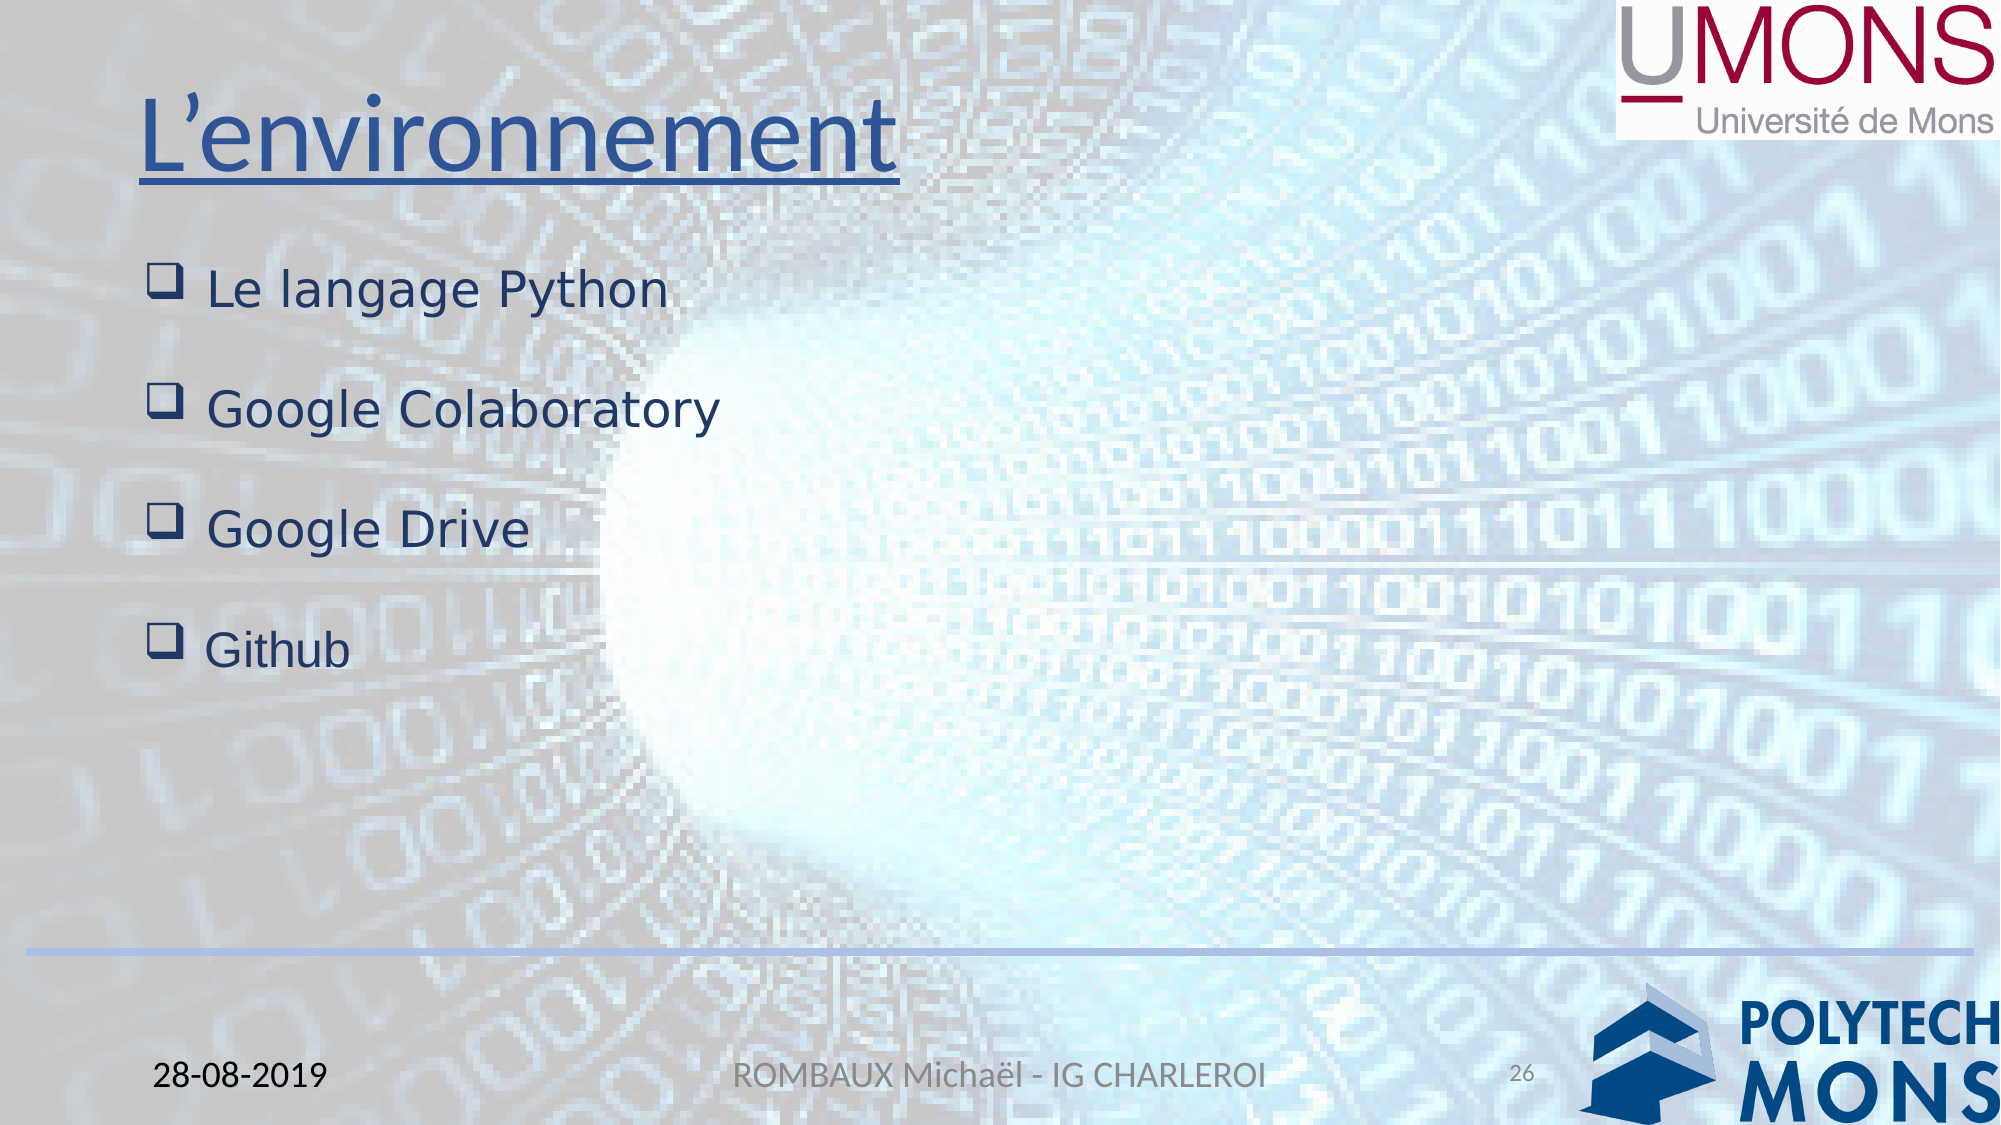

# L’environnement
 Le langage Python

 Google Colaboratory

 Google Drive

 Github

26
28-08-2019
ROMBAUX Michaël - IG CHARLEROI